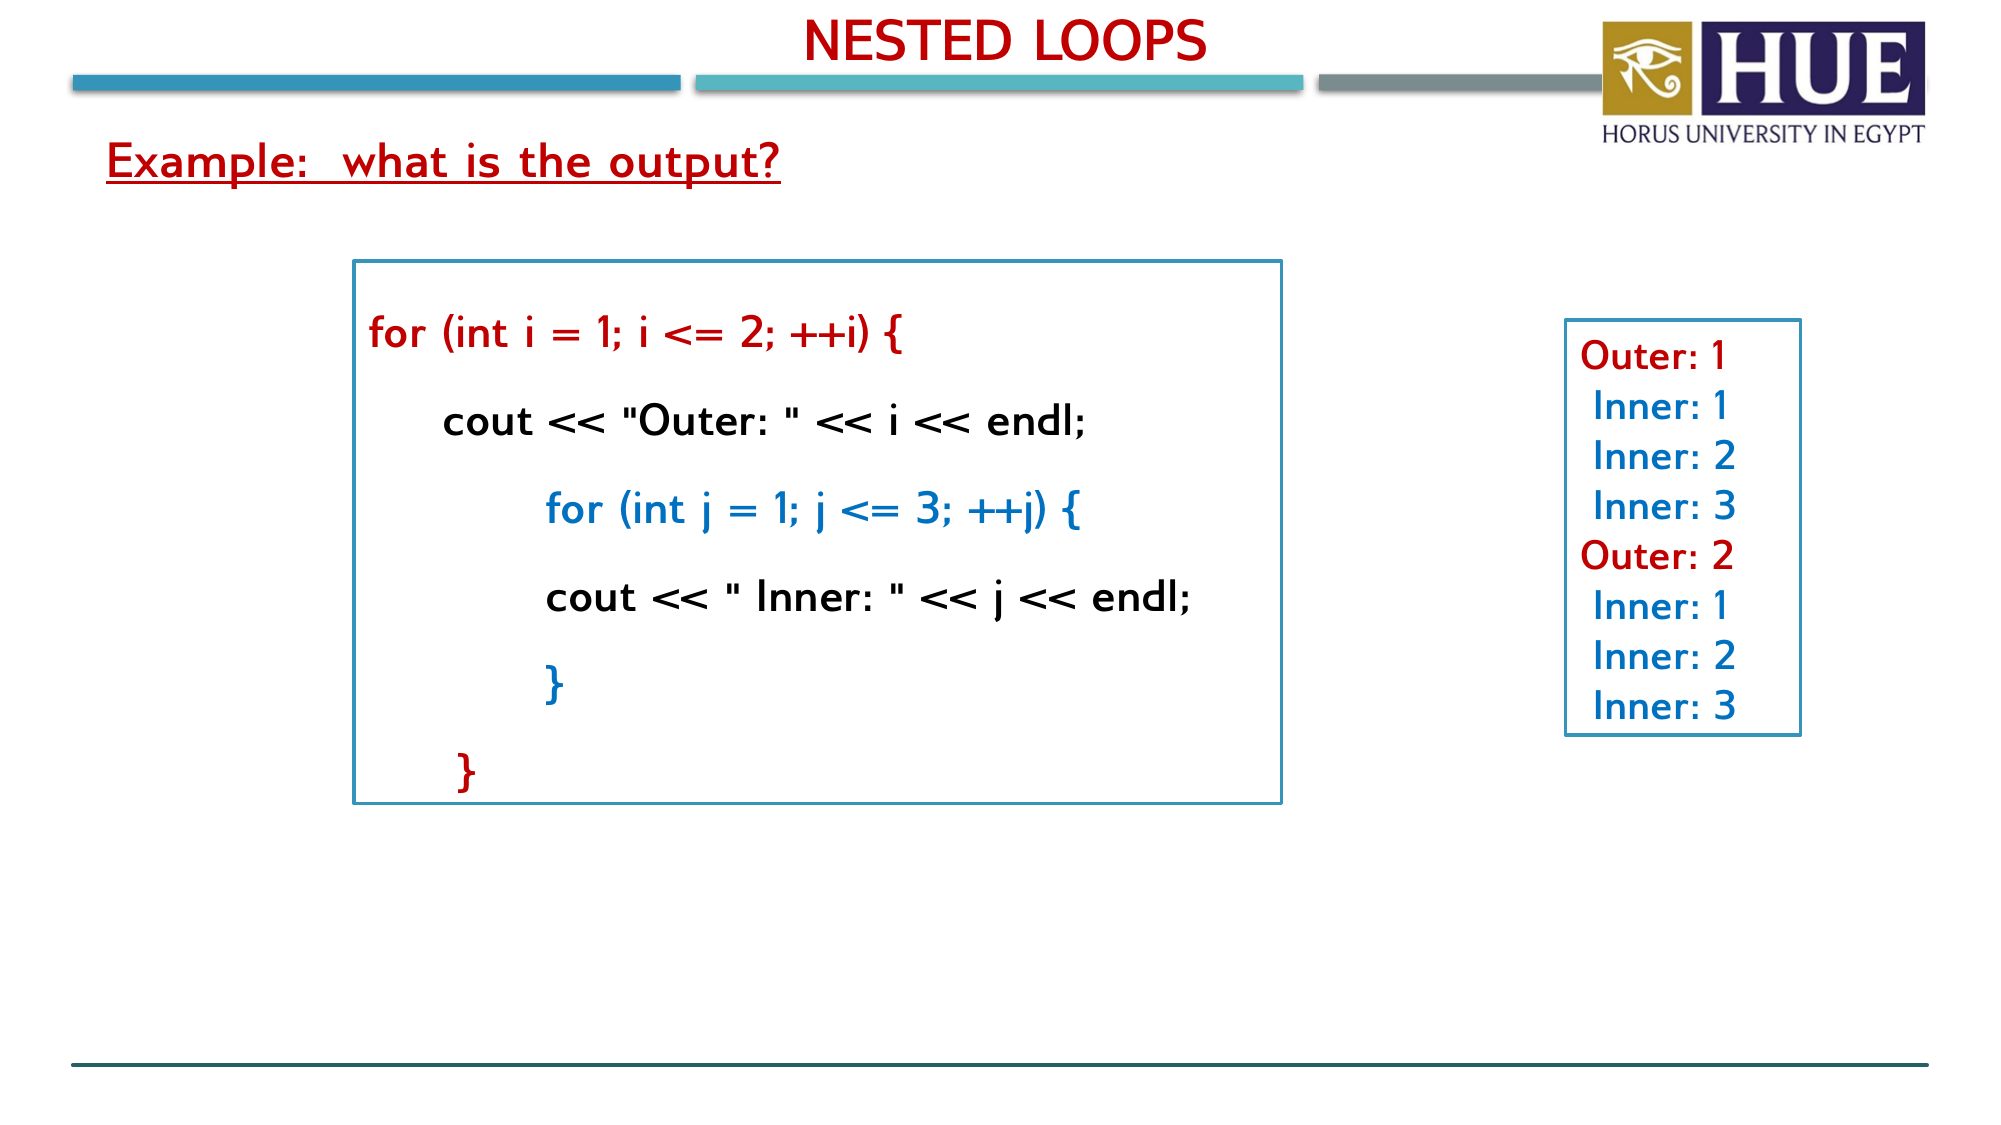

Nested Loops
Example:  what is the output?
for (int i = 1; i <= 2; ++i) {
     cout << "Outer: " << i << endl;
            for (int j = 1; j <= 3; ++j) {
            cout << " Inner: " << j << endl;
            }
      }
Outer: 1
 Inner: 1
 Inner: 2
 Inner: 3
Outer: 2
 Inner: 1
 Inner: 2
 Inner: 3
5